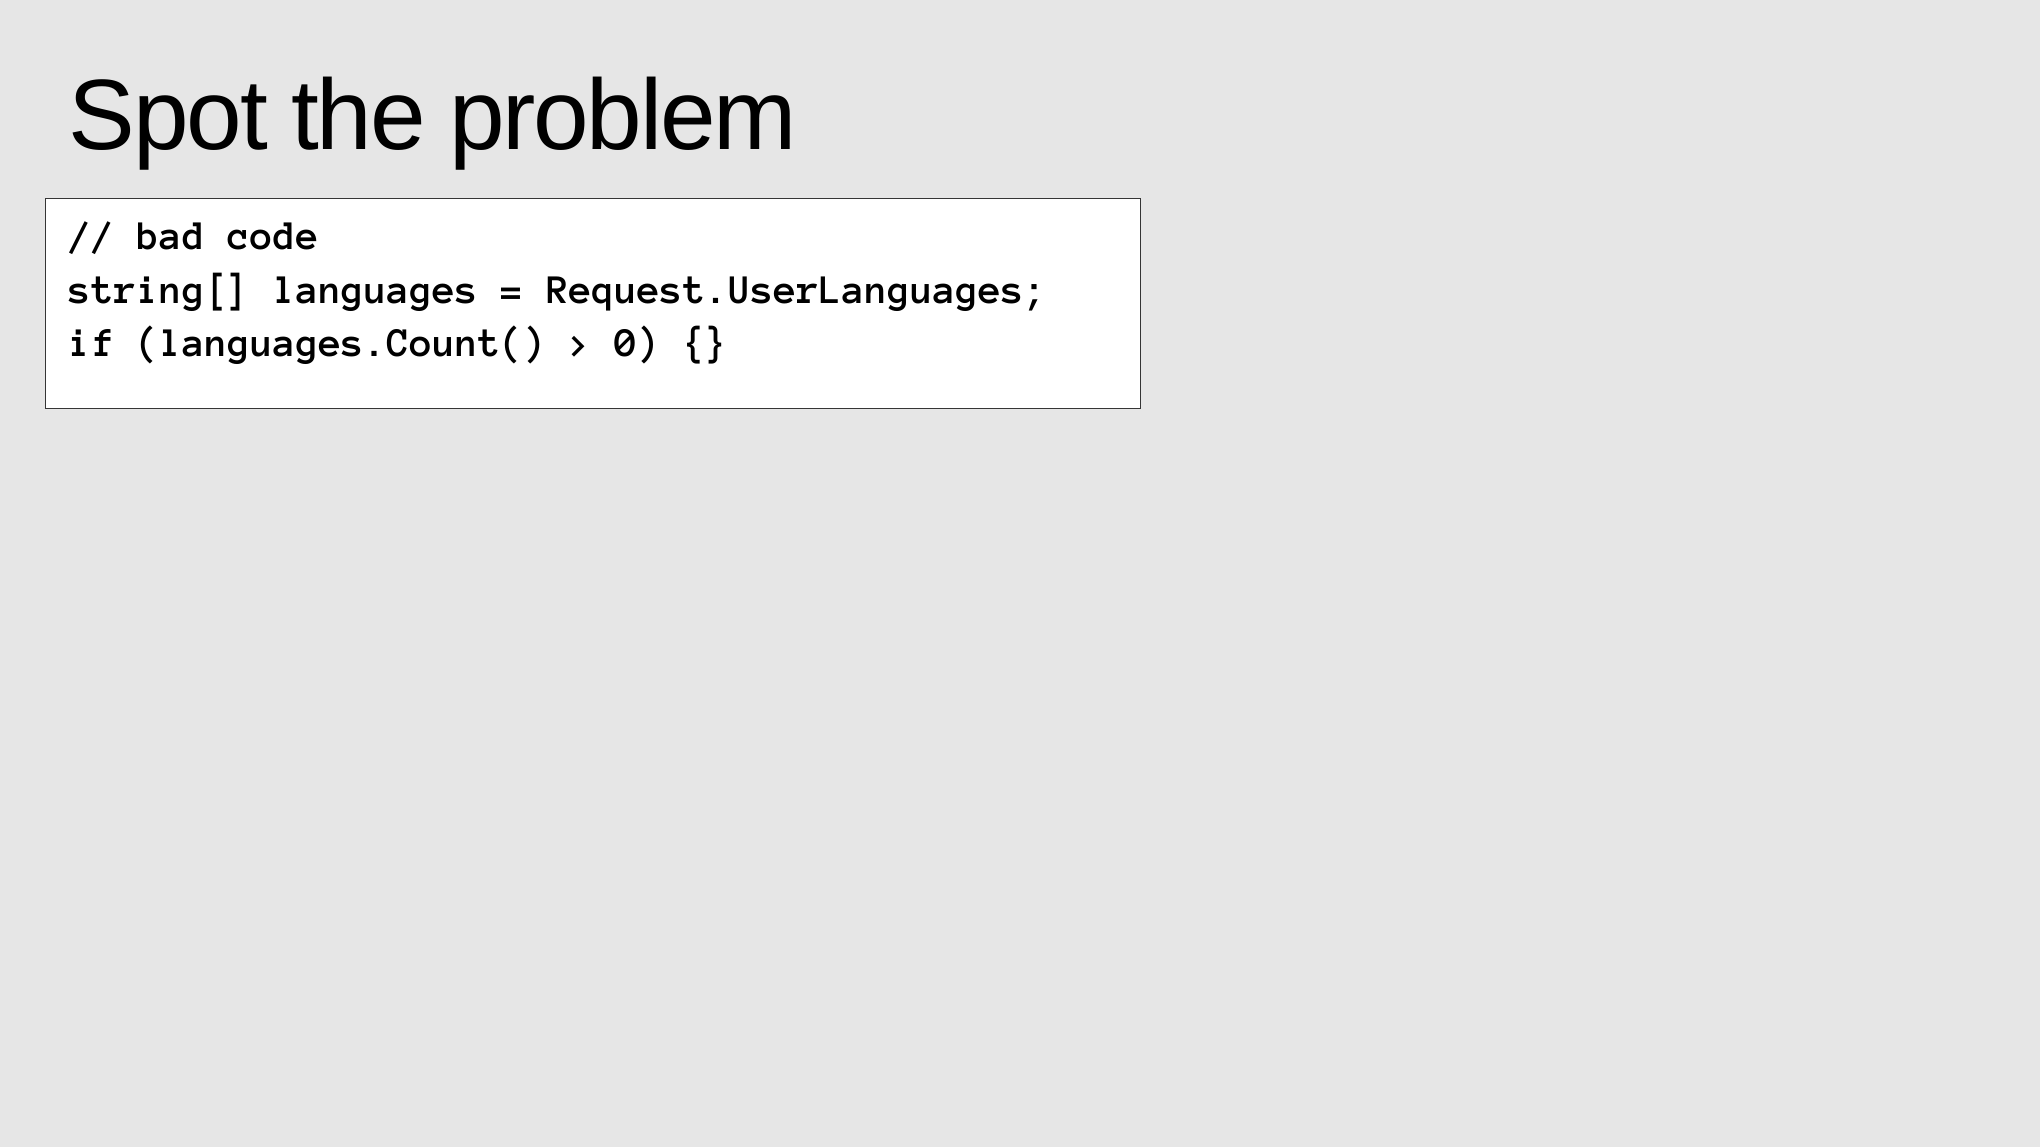

# Spot the problem
// bad code
string[] languages = Request.UserLanguages;
if (languages.Count() > 0) {}